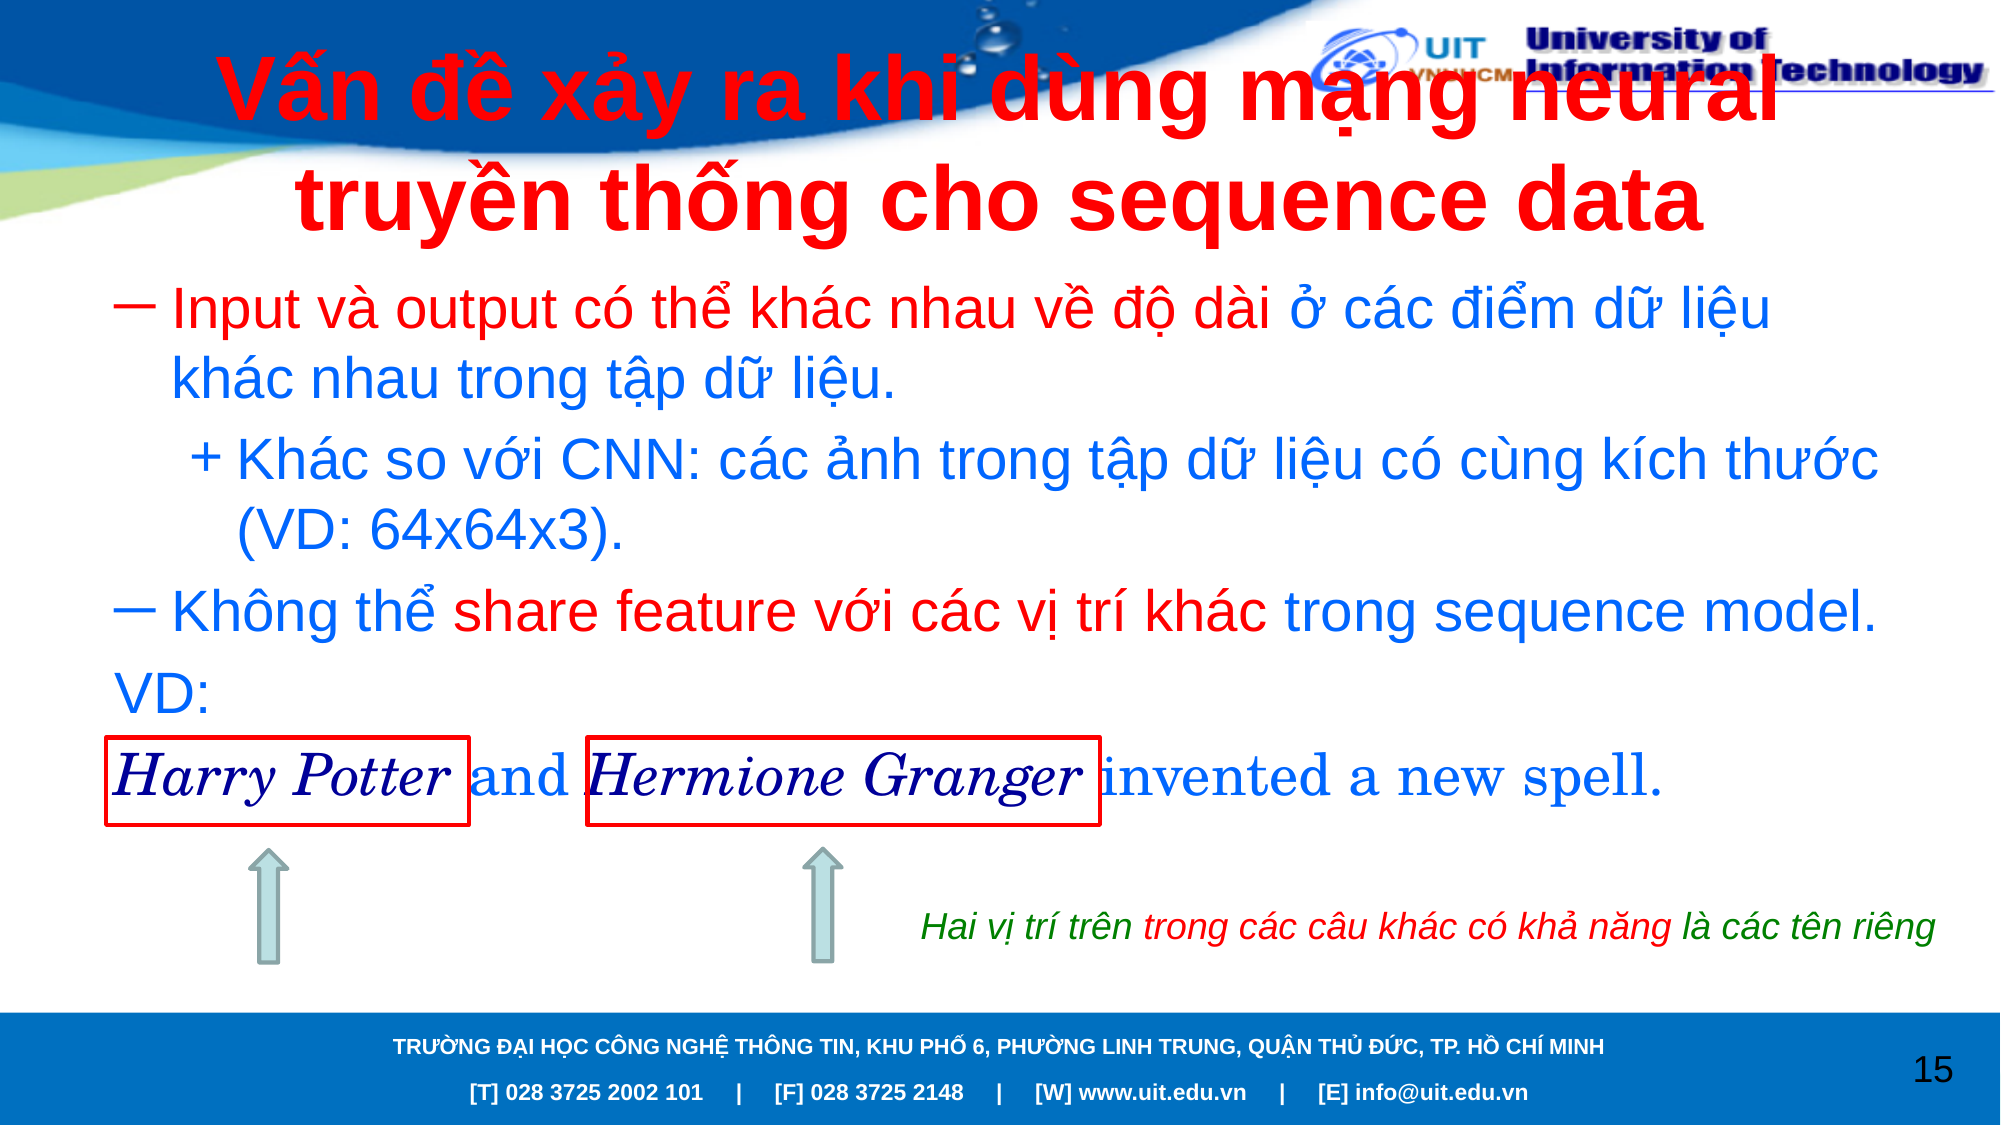

# Vấn đề xảy ra khi dùng mạng neural truyền thống cho sequence data
Input và output có thể khác nhau về độ dài ở các điểm dữ liệu khác nhau trong tập dữ liệu.
Khác so với CNN: các ảnh trong tập dữ liệu có cùng kích thước (VD: 64x64x3).
Không thể share feature với các vị trí khác trong sequence model.
VD:
Harry Potter and Hermione Granger invented a new spell.

Hai vị trí trên trong các câu khác có khả năng là các tên riêng